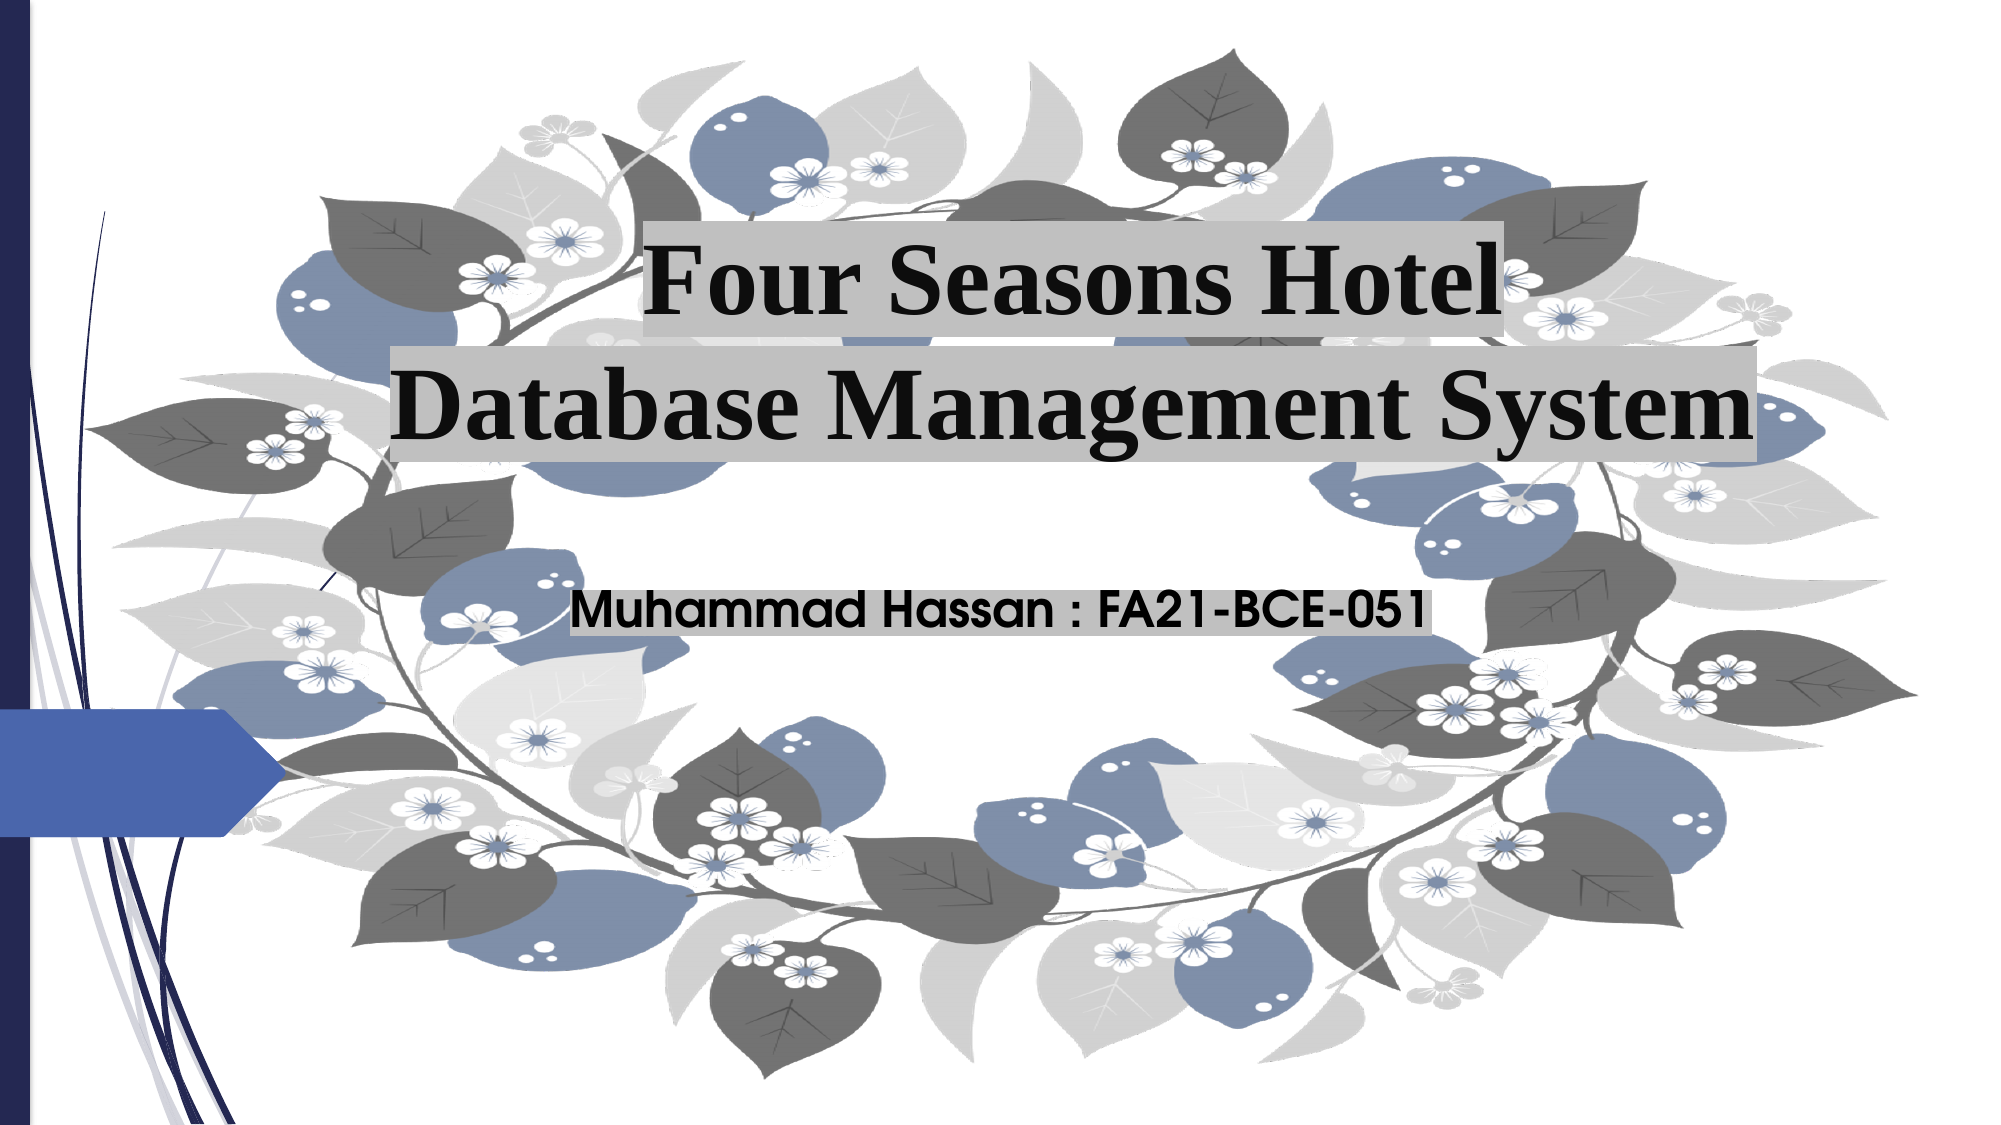

# Four Seasons Hotel Database Management System
Muhammad Hassan : FA21-BCE-051